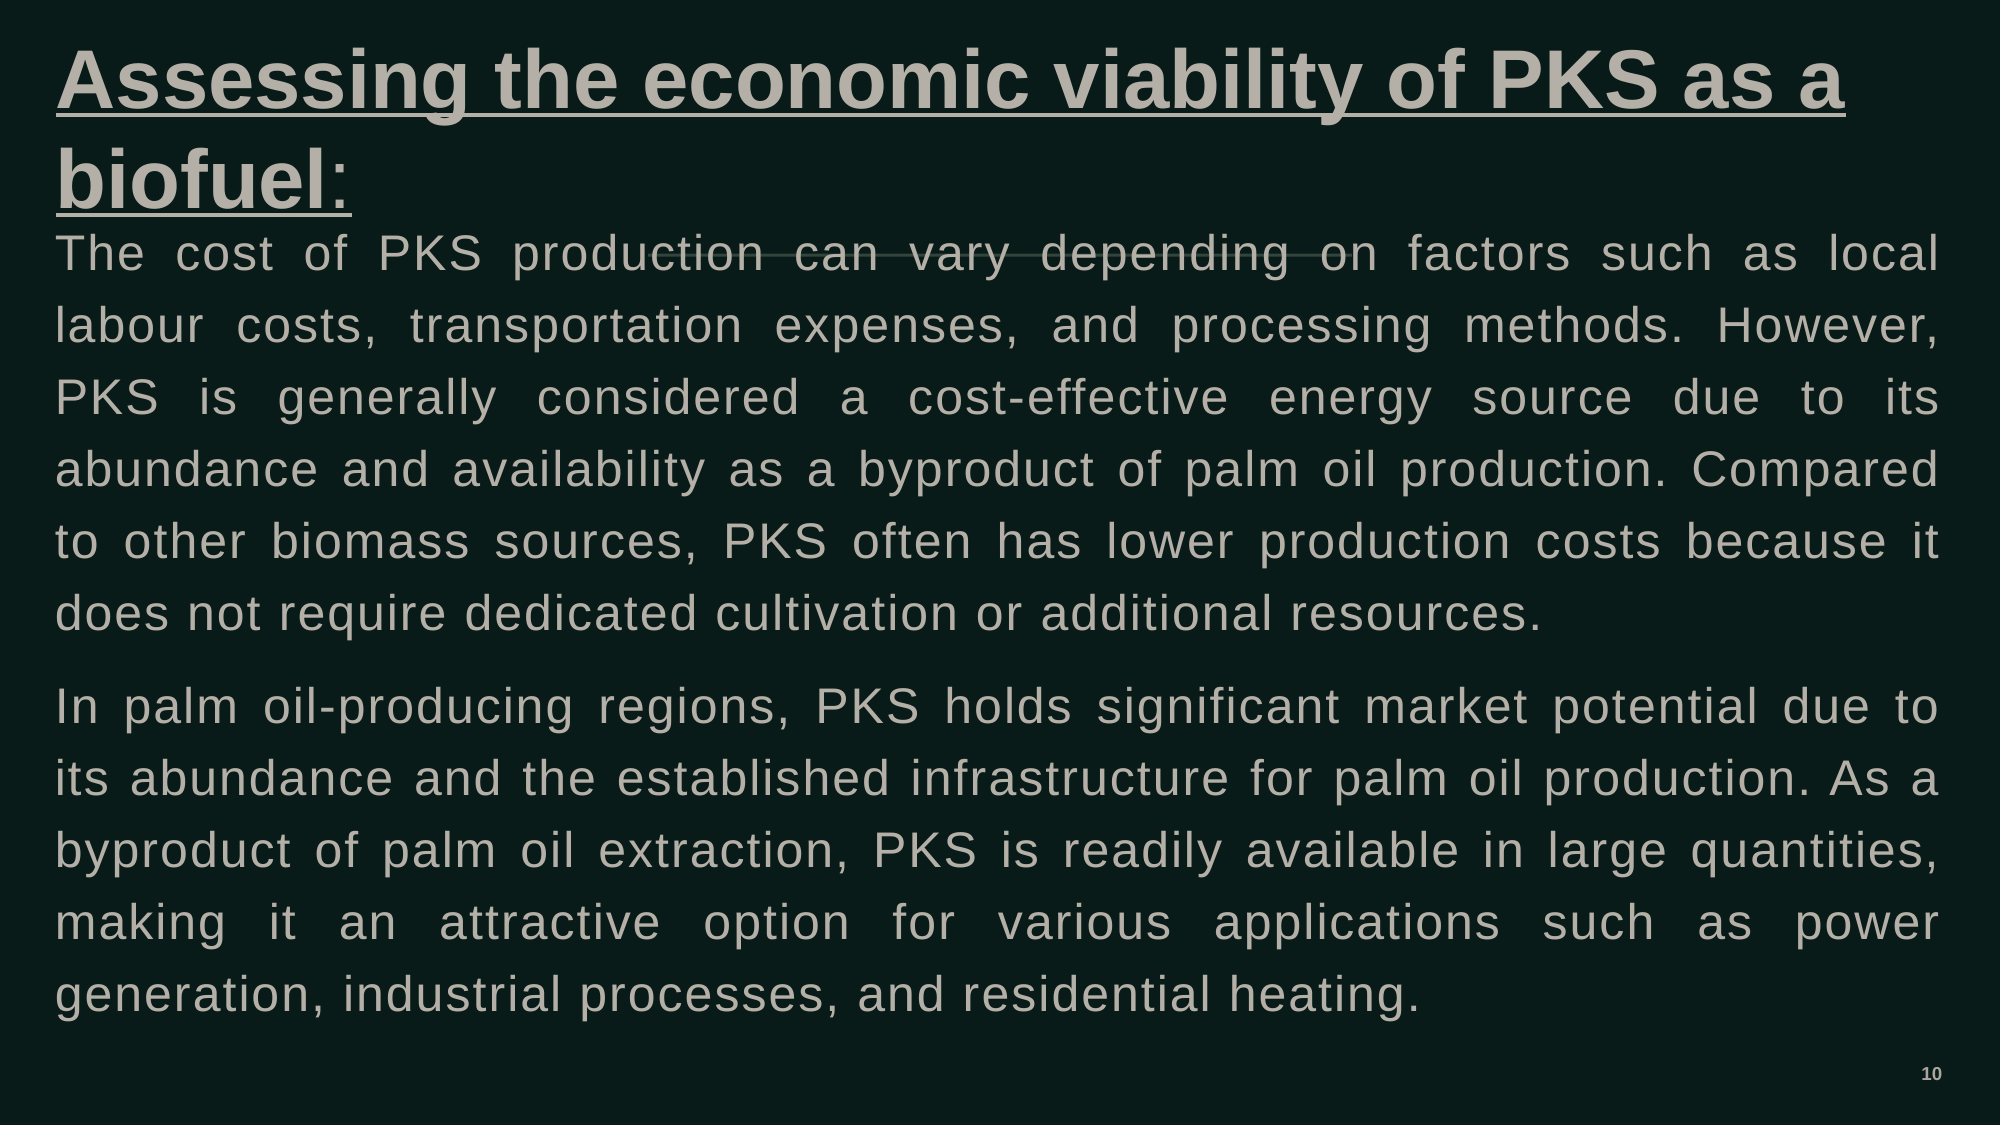

# Assessing the economic viability of PKS as a biofuel:
The cost of PKS production can vary depending on factors such as local labour costs, transportation expenses, and processing methods. However, PKS is generally considered a cost-effective energy source due to its abundance and availability as a byproduct of palm oil production. Compared to other biomass sources, PKS often has lower production costs because it does not require dedicated cultivation or additional resources.
In palm oil-producing regions, PKS holds significant market potential due to its abundance and the established infrastructure for palm oil production. As a byproduct of palm oil extraction, PKS is readily available in large quantities, making it an attractive option for various applications such as power generation, industrial processes, and residential heating.
10